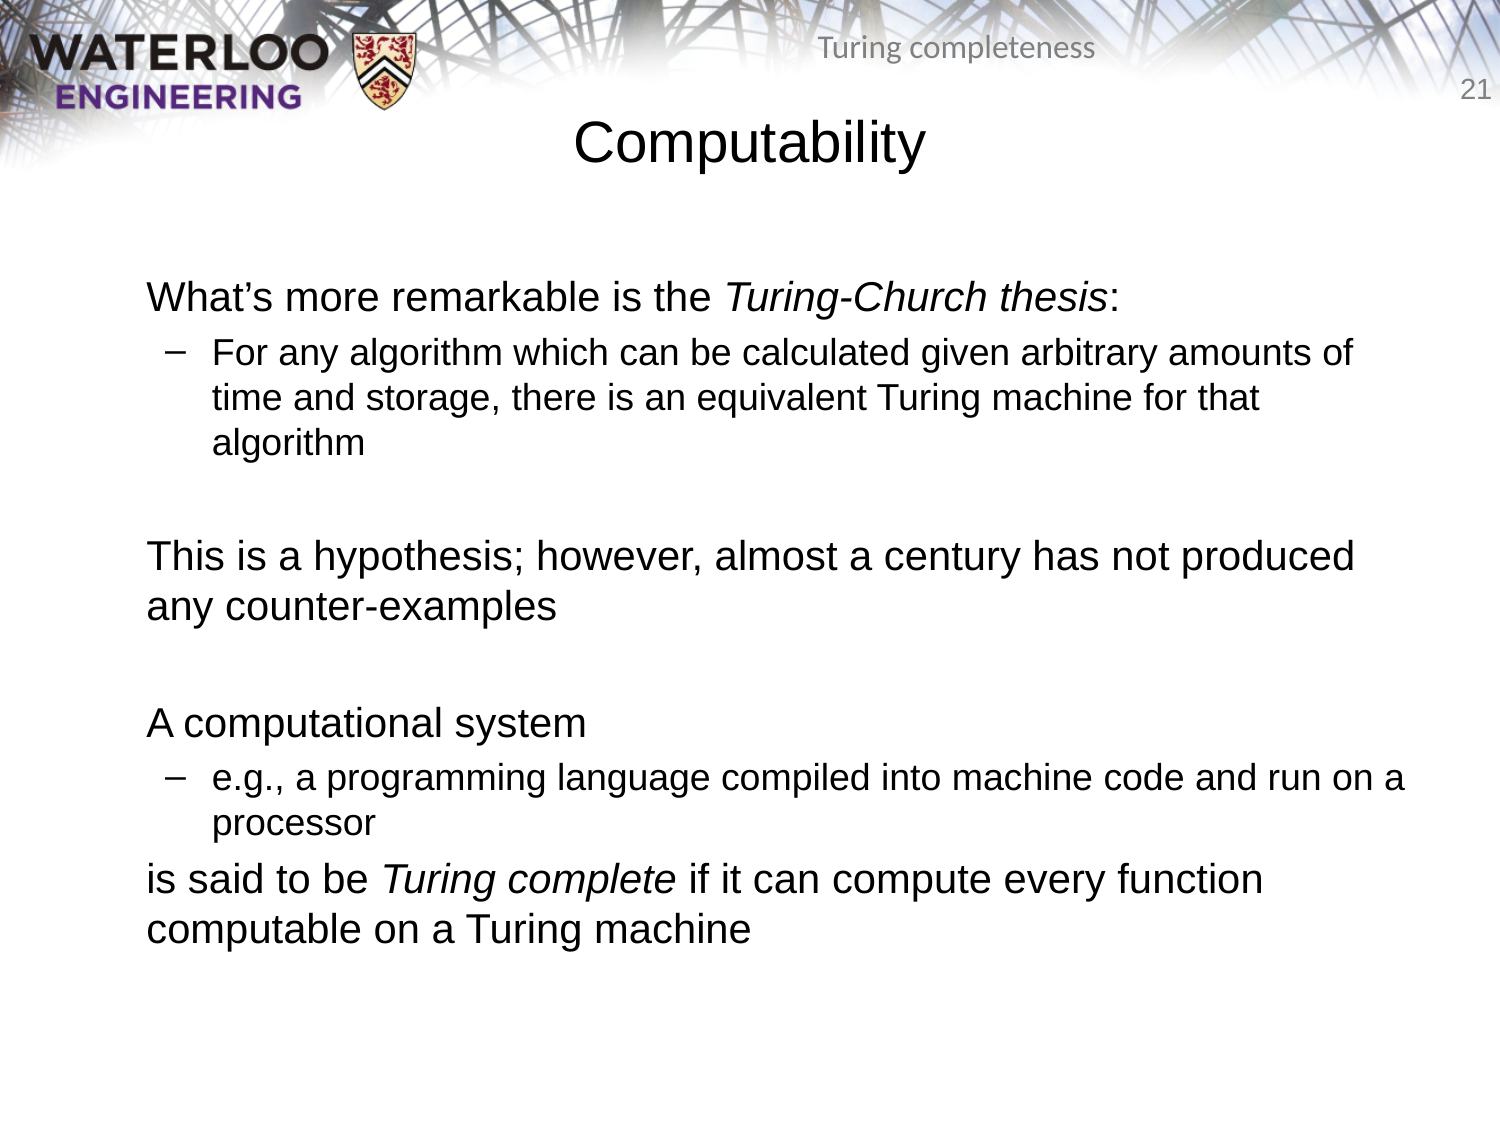

# Computability
	What’s more remarkable is the Turing-Church thesis:
For any algorithm which can be calculated given arbitrary amounts of time and storage, there is an equivalent Turing machine for that algorithm

	This is a hypothesis; however, almost a century has not produced any counter-examples

	A computational system
e.g., a programming language compiled into machine code and run on a processor
	is said to be Turing complete if it can compute every function computable on a Turing machine